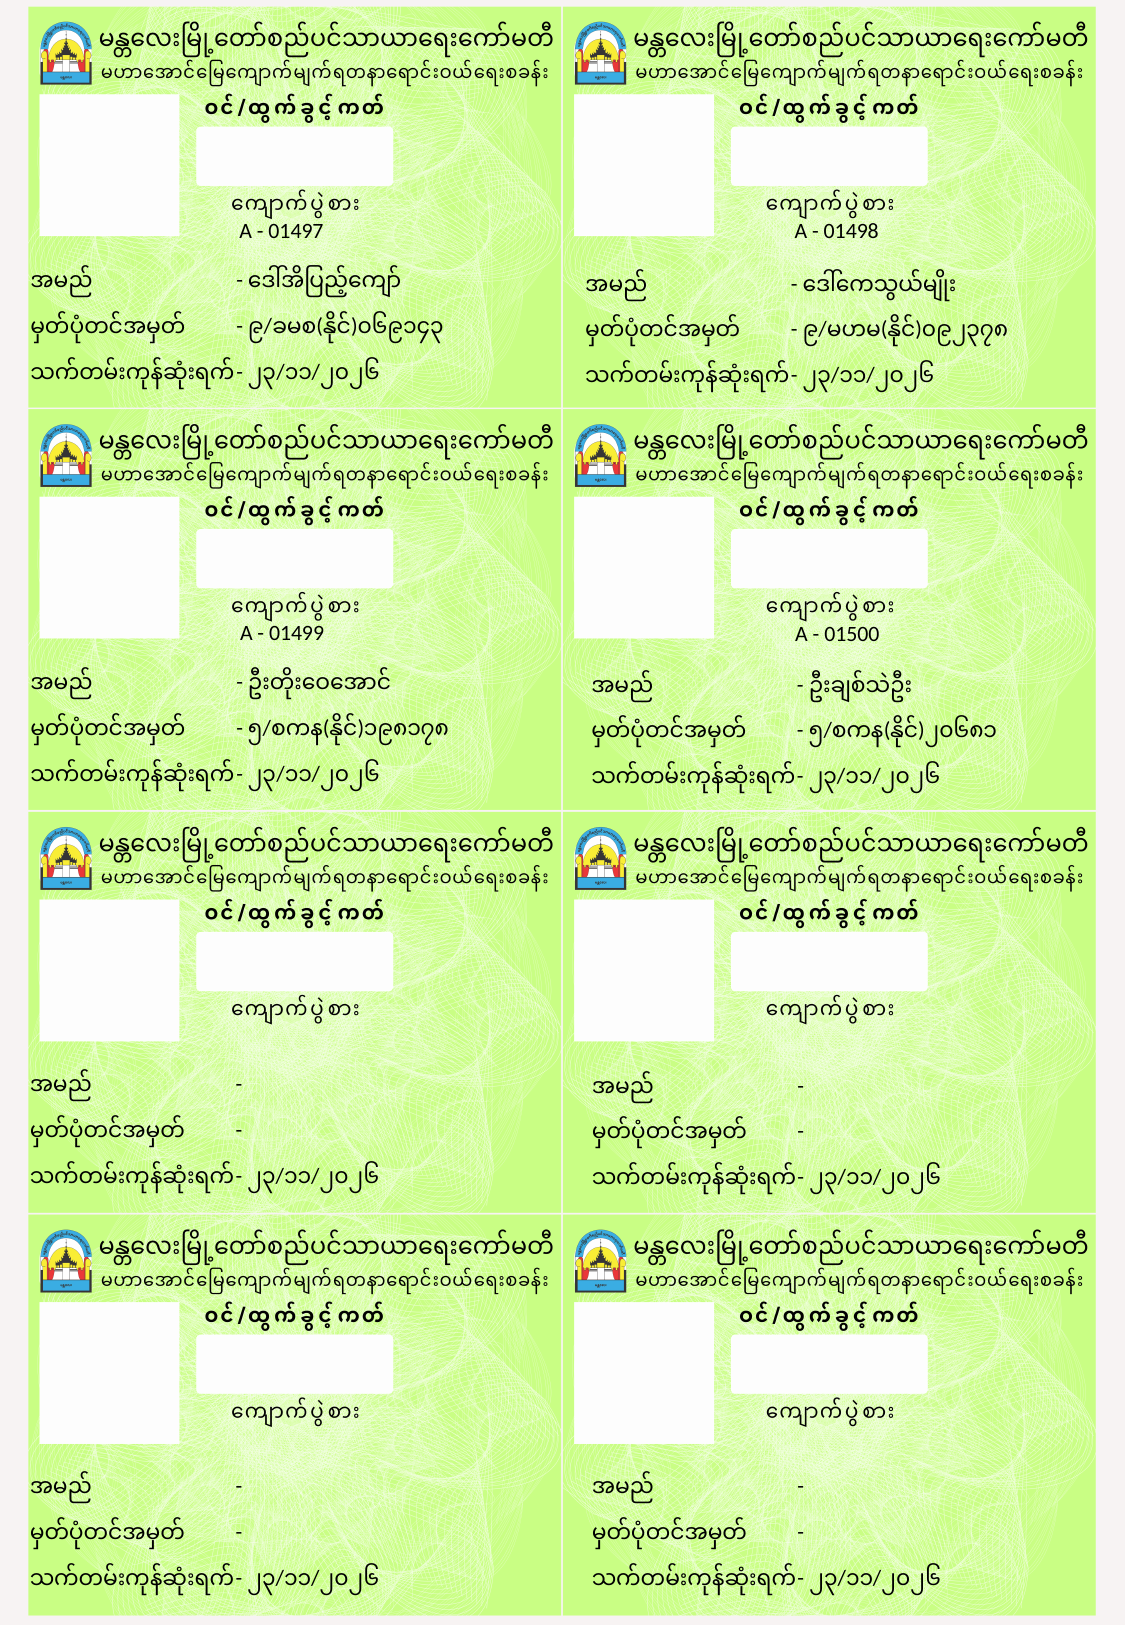

A - 01497
A - 01498
အမည်	- ဒေါ်အိပြည့်ကျော်
မှတ်ပုံတင်အမှတ်	- ၉/ခမစ(နိုင်)၀၆၉၁၄၃
သက်တမ်းကုန်ဆုံးရက်	- ၂၃/၁၁/၂၀၂၆
အမည်	- ဒေါ်ကေသွယ်မျိုး
မှတ်ပုံတင်အမှတ်	- ၉/မဟမ(နိုင်)၀၉၂၃၇၈
သက်တမ်းကုန်ဆုံးရက်	- ၂၃/၁၁/၂၀၂၆
A - 01499
A - 01500
အမည်	- ဦးတိုးဝေအောင်
မှတ်ပုံတင်အမှတ်	- ၅/စကန(နိုင်)၁၉၈၁၇၈
သက်တမ်းကုန်ဆုံးရက်	- ၂၃/၁၁/၂၀၂၆
အမည်	- ဦးချစ်သဲဦး
မှတ်ပုံတင်အမှတ်	- ၅/စကန(နိုင်)၂၀၆၈၁
သက်တမ်းကုန်ဆုံးရက်	- ၂၃/၁၁/၂၀၂၆
အမည်	-
မှတ်ပုံတင်အမှတ်	-
သက်တမ်းကုန်ဆုံးရက်	- ၂၃/၁၁/၂၀၂၆
အမည်	-
မှတ်ပုံတင်အမှတ်	-
သက်တမ်းကုန်ဆုံးရက်	- ၂၃/၁၁/၂၀၂၆
အမည်	-
မှတ်ပုံတင်အမှတ်	-
သက်တမ်းကုန်ဆုံးရက်	- ၂၃/၁၁/၂၀၂၆
အမည်	-
မှတ်ပုံတင်အမှတ်	-
သက်တမ်းကုန်ဆုံးရက်	- ၂၃/၁၁/၂၀၂၆